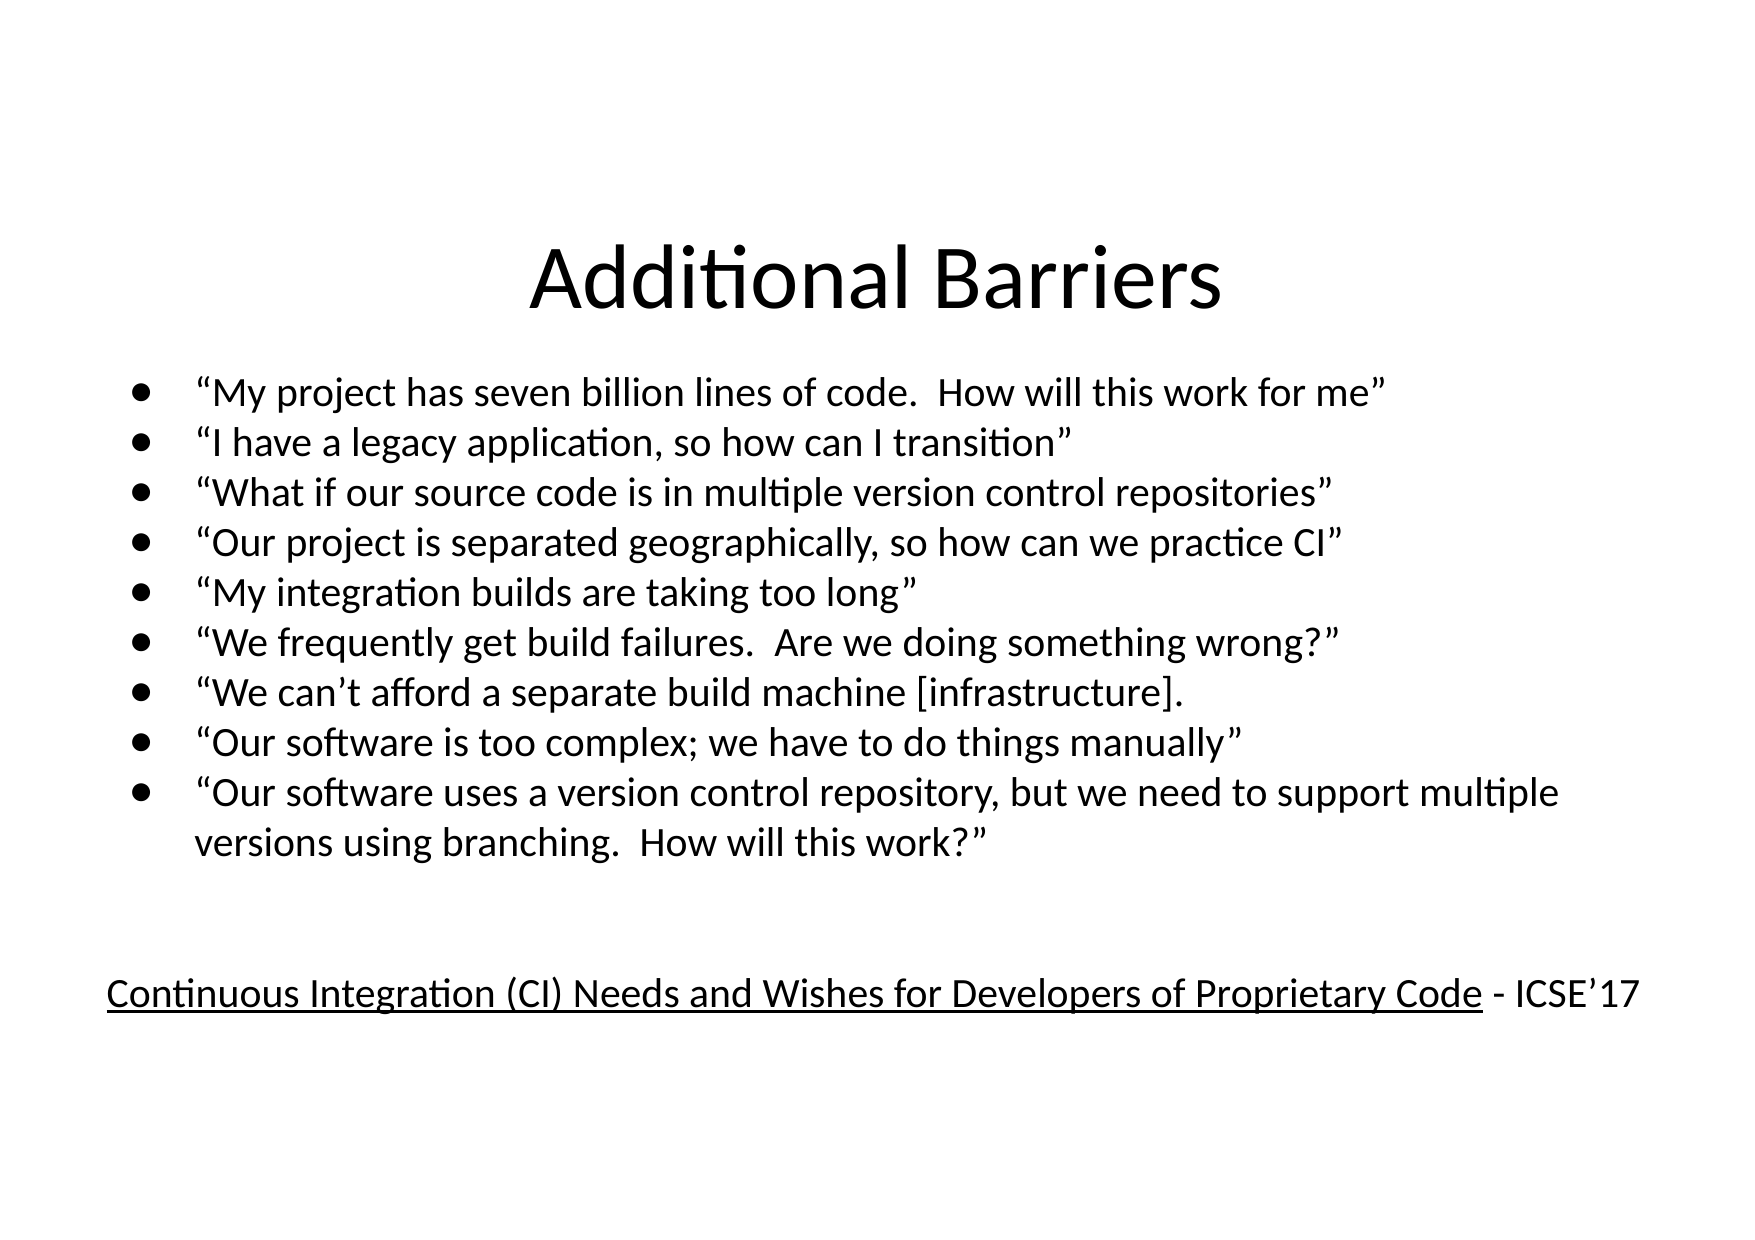

# Additional Barriers
“My project has seven billion lines of code.  How will this work for me”
“I have a legacy application, so how can I transition”
“What if our source code is in multiple version control repositories”
“Our project is separated geographically, so how can we practice CI”
“My integration builds are taking too long”
“We frequently get build failures.  Are we doing something wrong?”
“We can’t afford a separate build machine [infrastructure].
“Our software is too complex; we have to do things manually”
“Our software uses a version control repository, but we need to support multiple versions using branching.  How will this work?”

Continuous Integration (CI) Needs and Wishes for Developers of Proprietary Code - ICSE’17